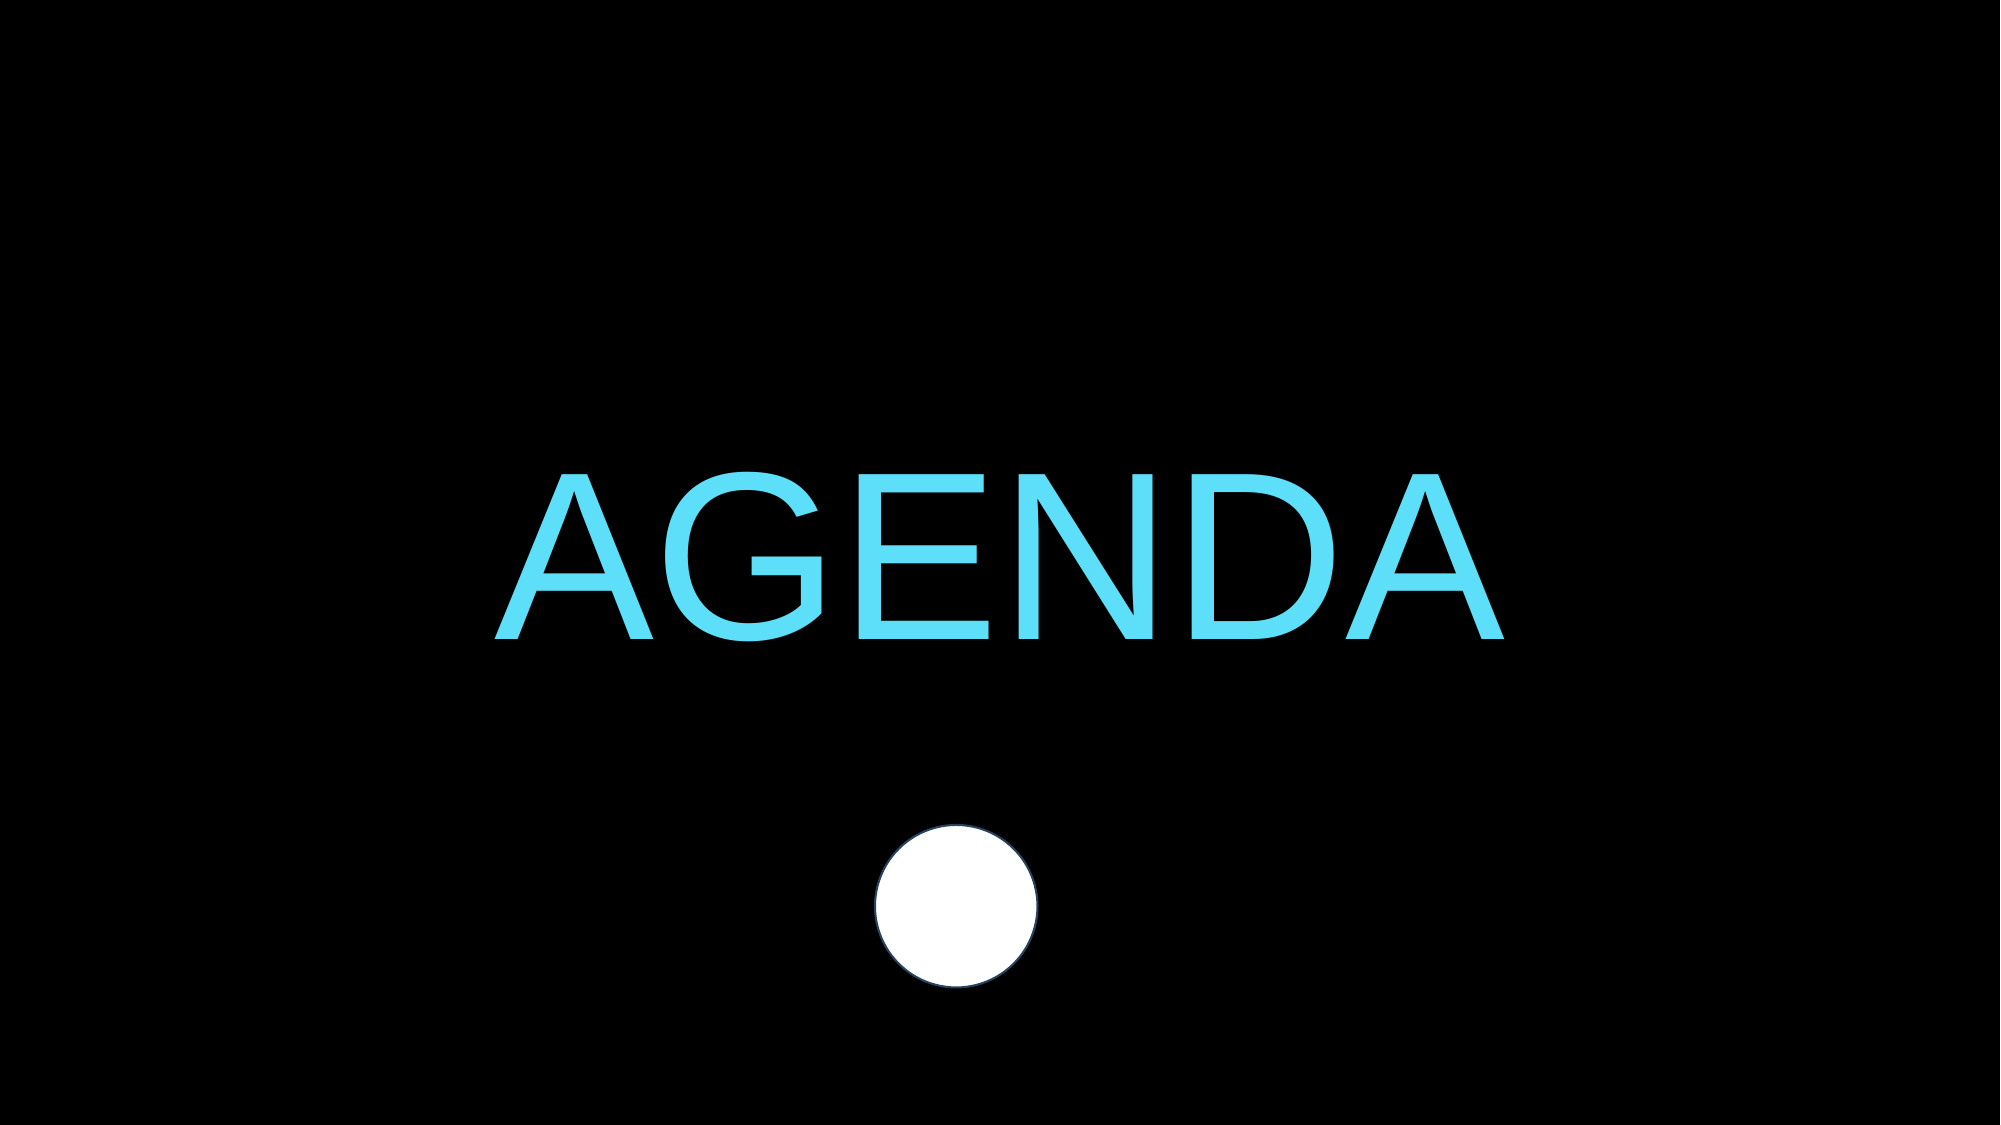

# AGENDA

Here’s what we’ll cover today:
By the end of this session, you’ll have a clear understanding of how to thrive in the  digital age.

What: The effects of technology on physical and mental health.
How: Tools and strategies for wellness using technology.
Who: Populations most affected by digital health trends.
When: Recognizing when it’s time to unplug.
Future outlook: How technology will shape wellness moving forward.